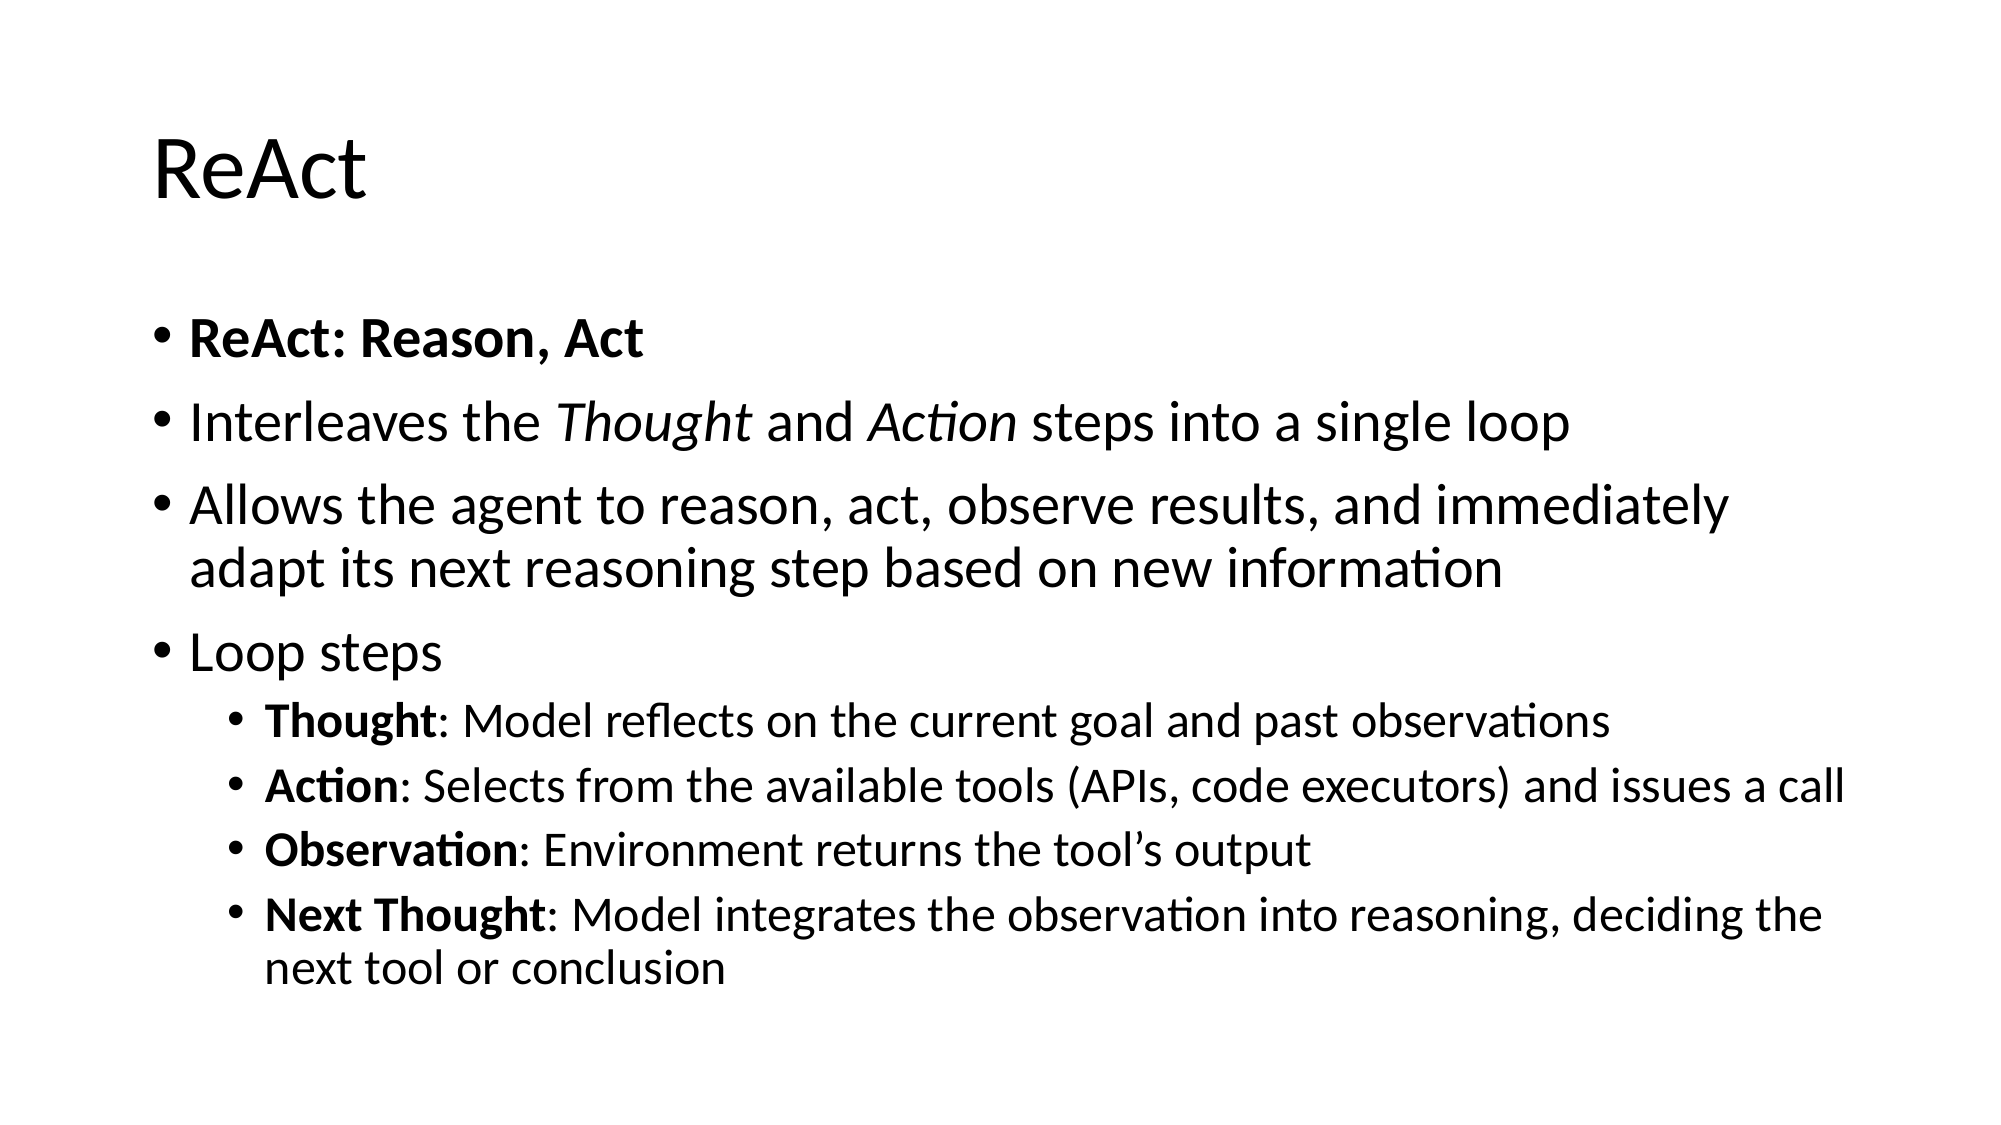

# ReAct
ReAct: Reason, Act
Interleaves the Thought and Action steps into a single loop
Allows the agent to reason, act, observe results, and immediately adapt its next reasoning step based on new information
Loop steps
Thought: Model reflects on the current goal and past observations
Action: Selects from the available tools (APIs, code executors) and issues a call
Observation: Environment returns the tool’s output
Next Thought: Model integrates the observation into reasoning, deciding the next tool or conclusion